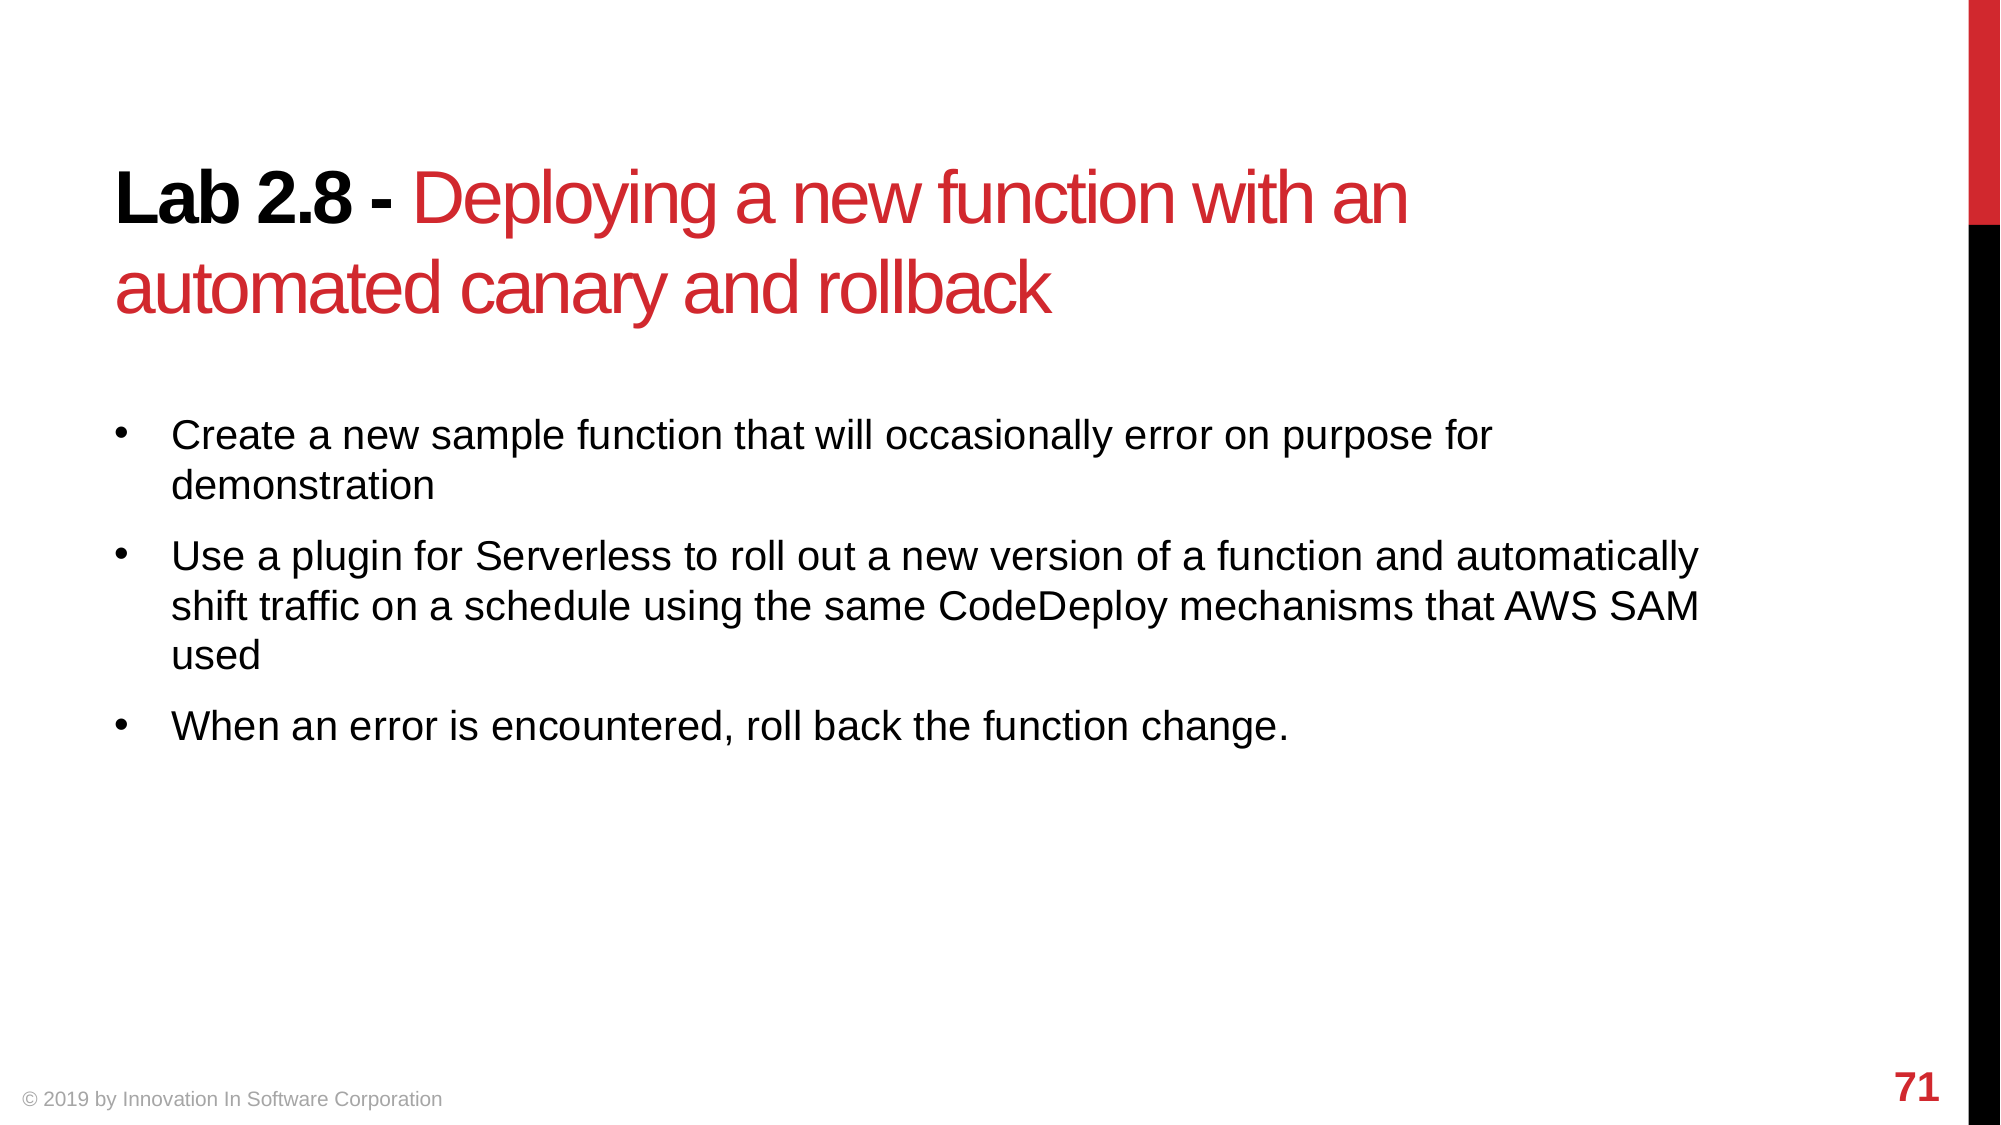

# Lab 2.8 - Deploying a new function with an automated canary and rollback

Create a new sample function that will occasionally error on purpose for demonstration
Use a plugin for Serverless to roll out a new version of a function and automatically shift traffic on a schedule using the same CodeDeploy mechanisms that AWS SAM used
When an error is encountered, roll back the function change.
71
© 2019 by Innovation In Software Corporation